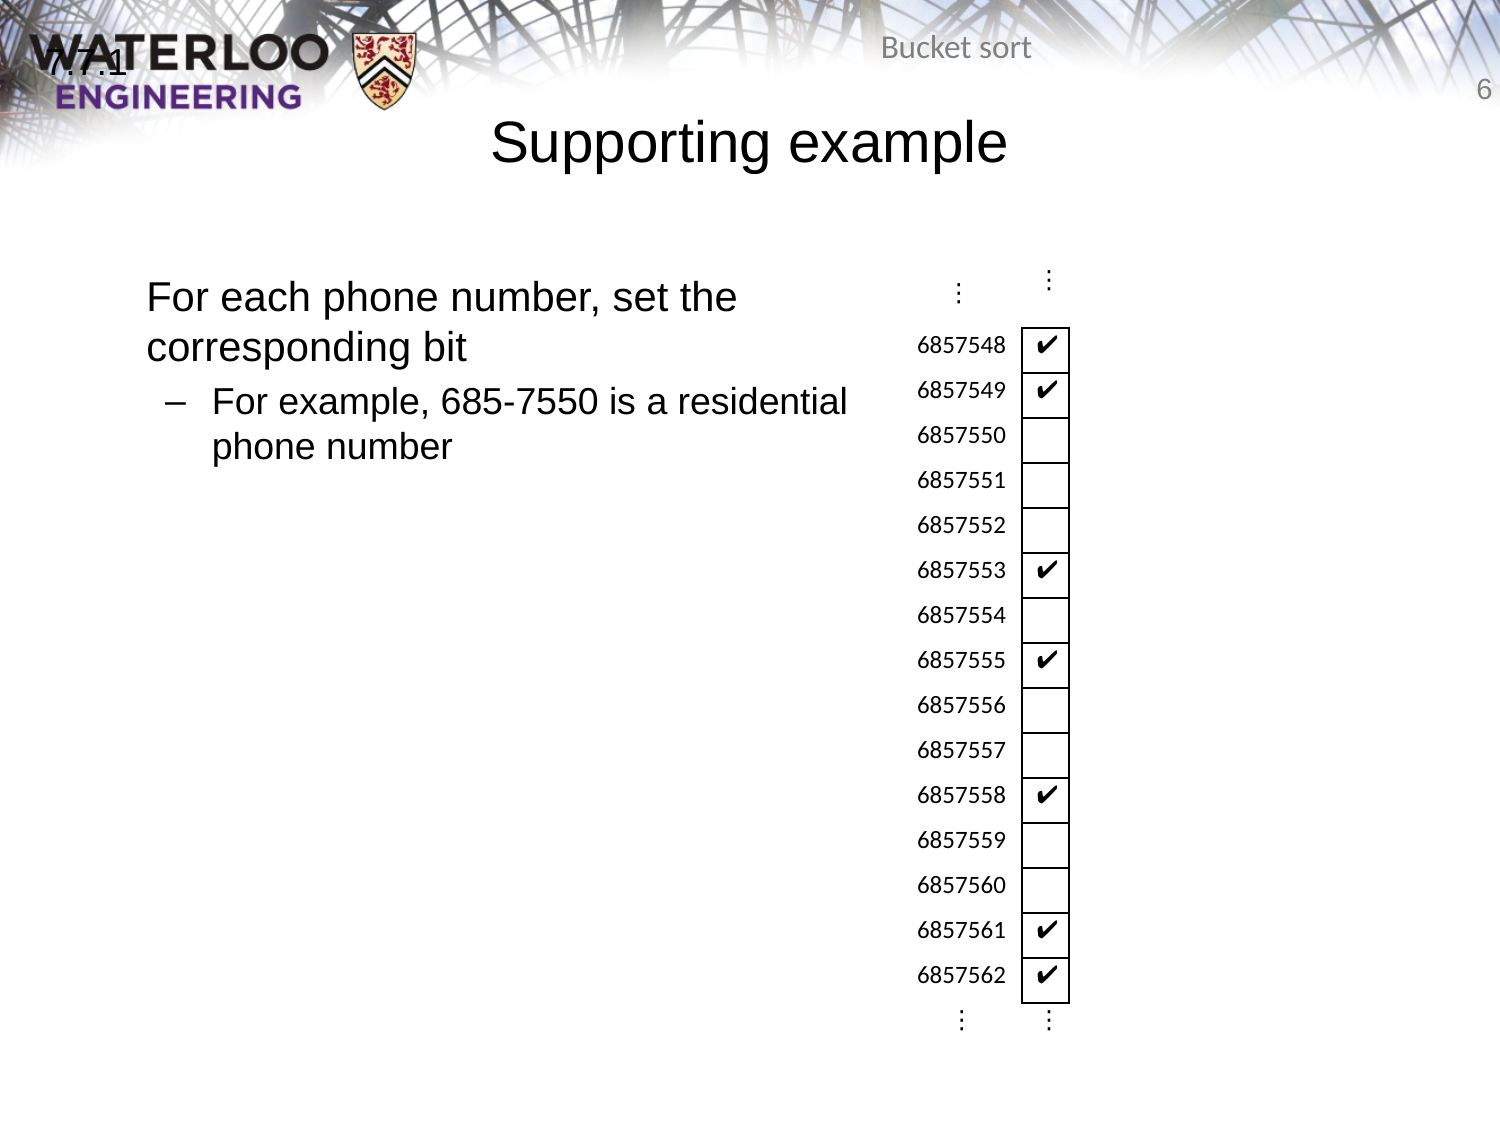

7.7.1
# Supporting example
	For each phone number, set the
corresponding bit
For example, 685-7550 is a residential
phone number
| ⋮ | ⋮ |
| --- | --- |
| 6857548 | ✔ |
| 6857549 | ✔ |
| 6857550 |  |
| 6857551 |  |
| 6857552 |  |
| 6857553 | ✔ |
| 6857554 |  |
| 6857555 | ✔ |
| 6857556 |  |
| 6857557 |  |
| 6857558 | ✔ |
| 6857559 |  |
| 6857560 |  |
| 6857561 | ✔ |
| 6857562 | ✔ |
| ⋮ | ⋮ |